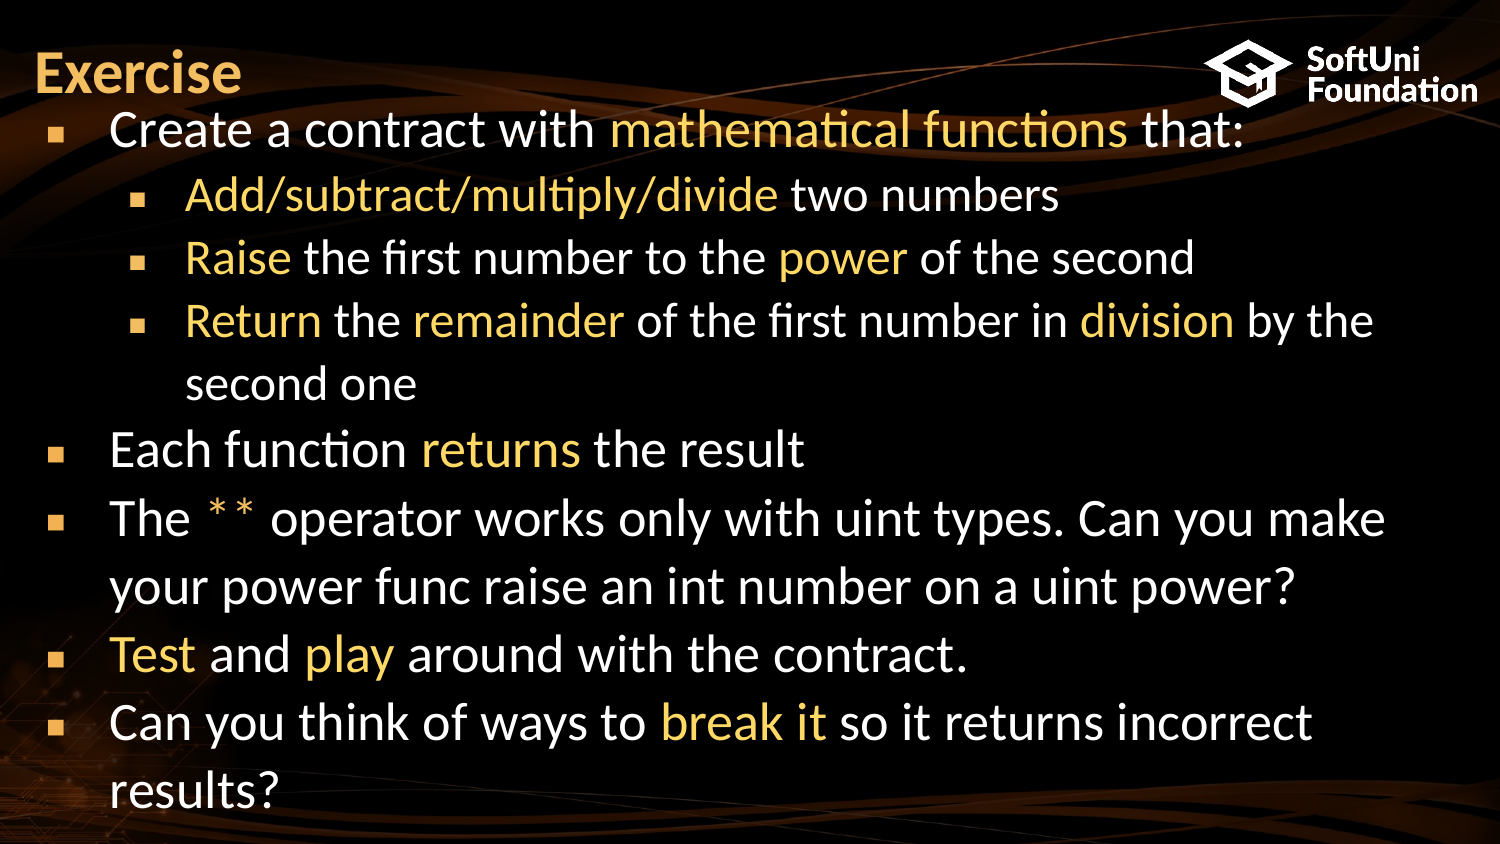

# Exercise
Create a contract with mathematical functions that:
Add/subtract/multiply/divide two numbers
Raise the first number to the power of the second
Return the remainder of the first number in division by the second one
Each function returns the result
The ** operator works only with uint types. Can you make your power func raise an int number on a uint power?
Test and play around with the contract.
Can you think of ways to break it so it returns incorrect results?